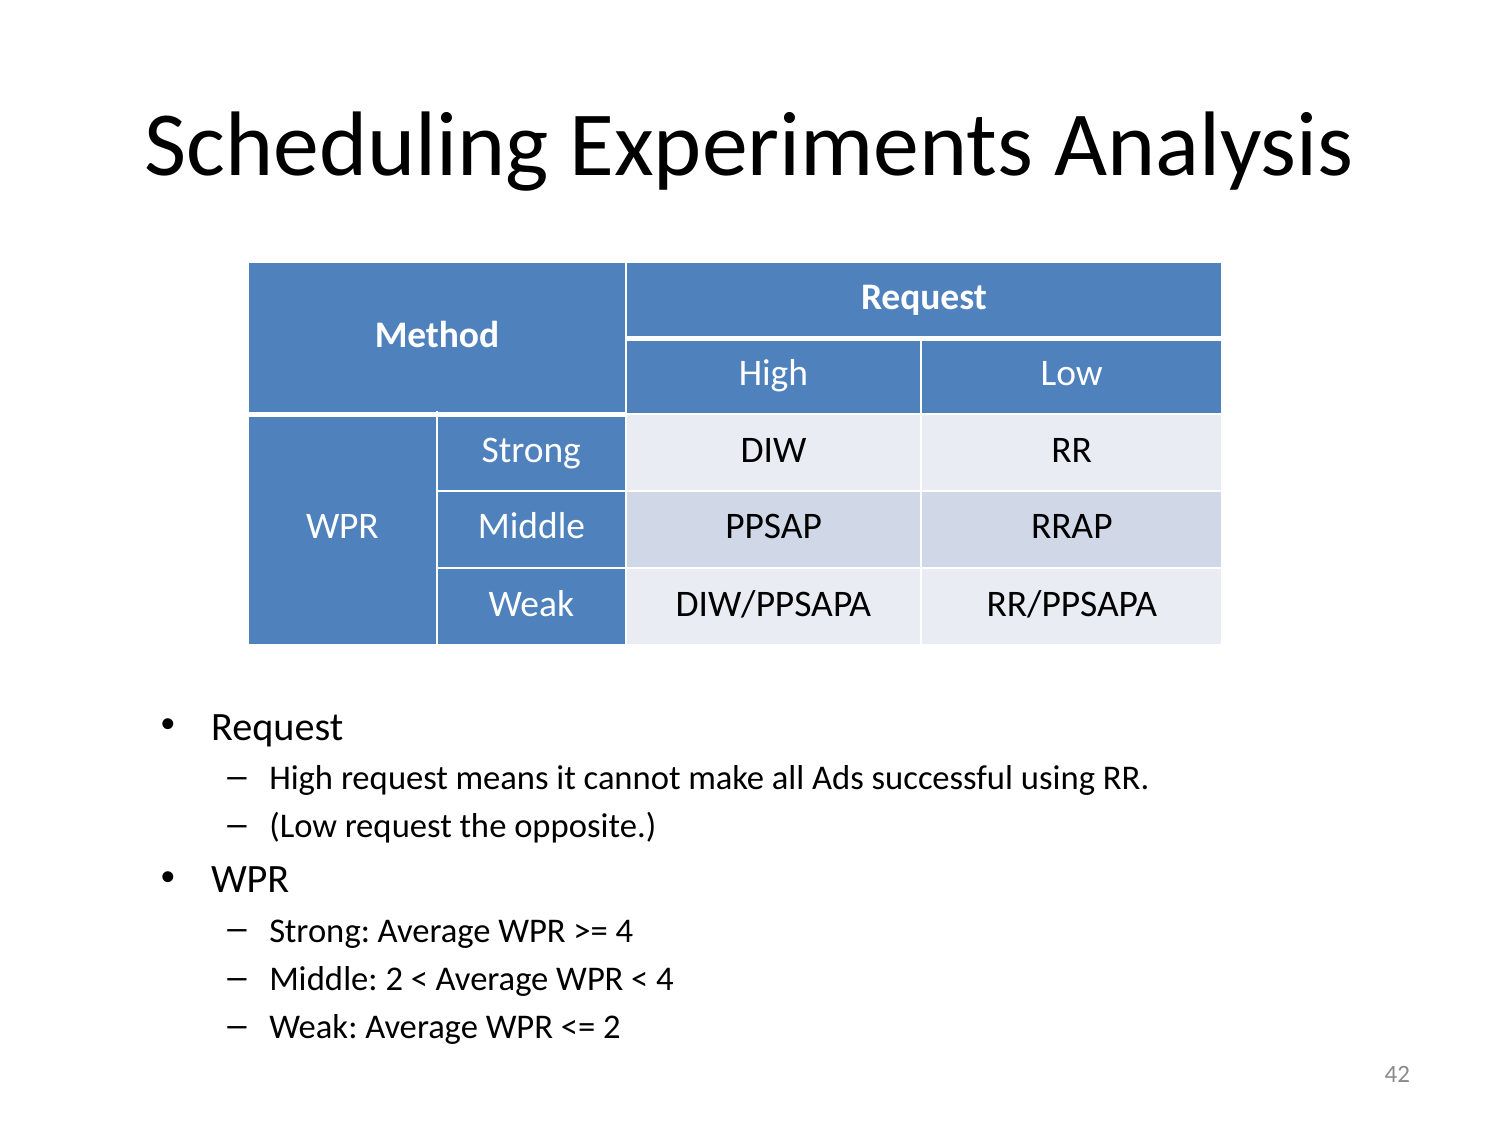

# Scheduling Experiments Analysis
| Method |  | Request |  |
| --- | --- | --- | --- |
|  |  | High | Low |
| WPR | Strong | DIW | RR |
|  | Middle | PPSAP | RRAP |
|  | Weak | DIW/PPSAPA | RR/PPSAPA |
Request
High request means it cannot make all Ads successful using RR.
(Low request the opposite.)
WPR
Strong: Average WPR >= 4
Middle: 2 < Average WPR < 4
Weak: Average WPR <= 2
42